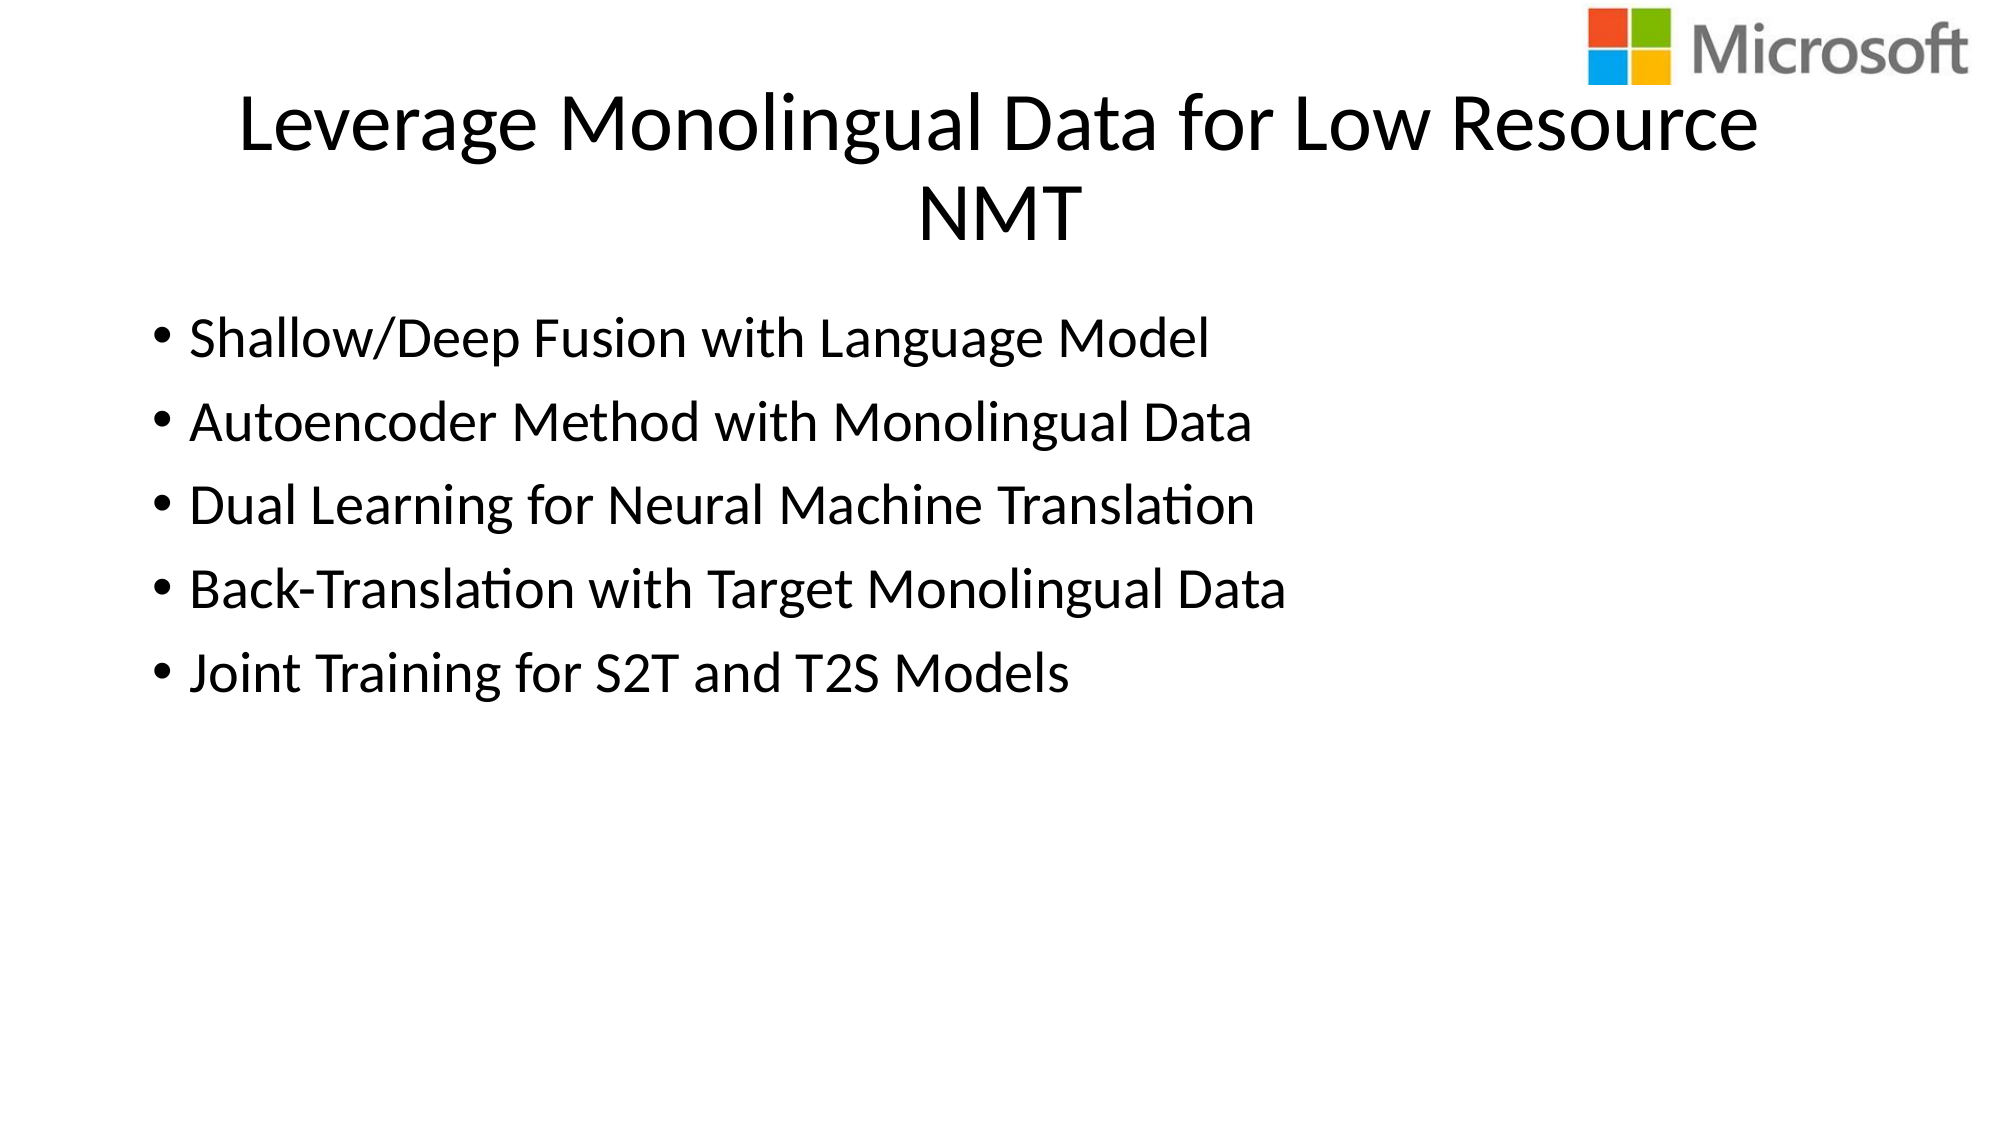

# Leverage Monolingual Data for Low Resource NMT
Shallow/Deep Fusion with Language Model
Autoencoder Method with Monolingual Data
Dual Learning for Neural Machine Translation
Back-Translation with Target Monolingual Data
Joint Training for S2T and T2S Models